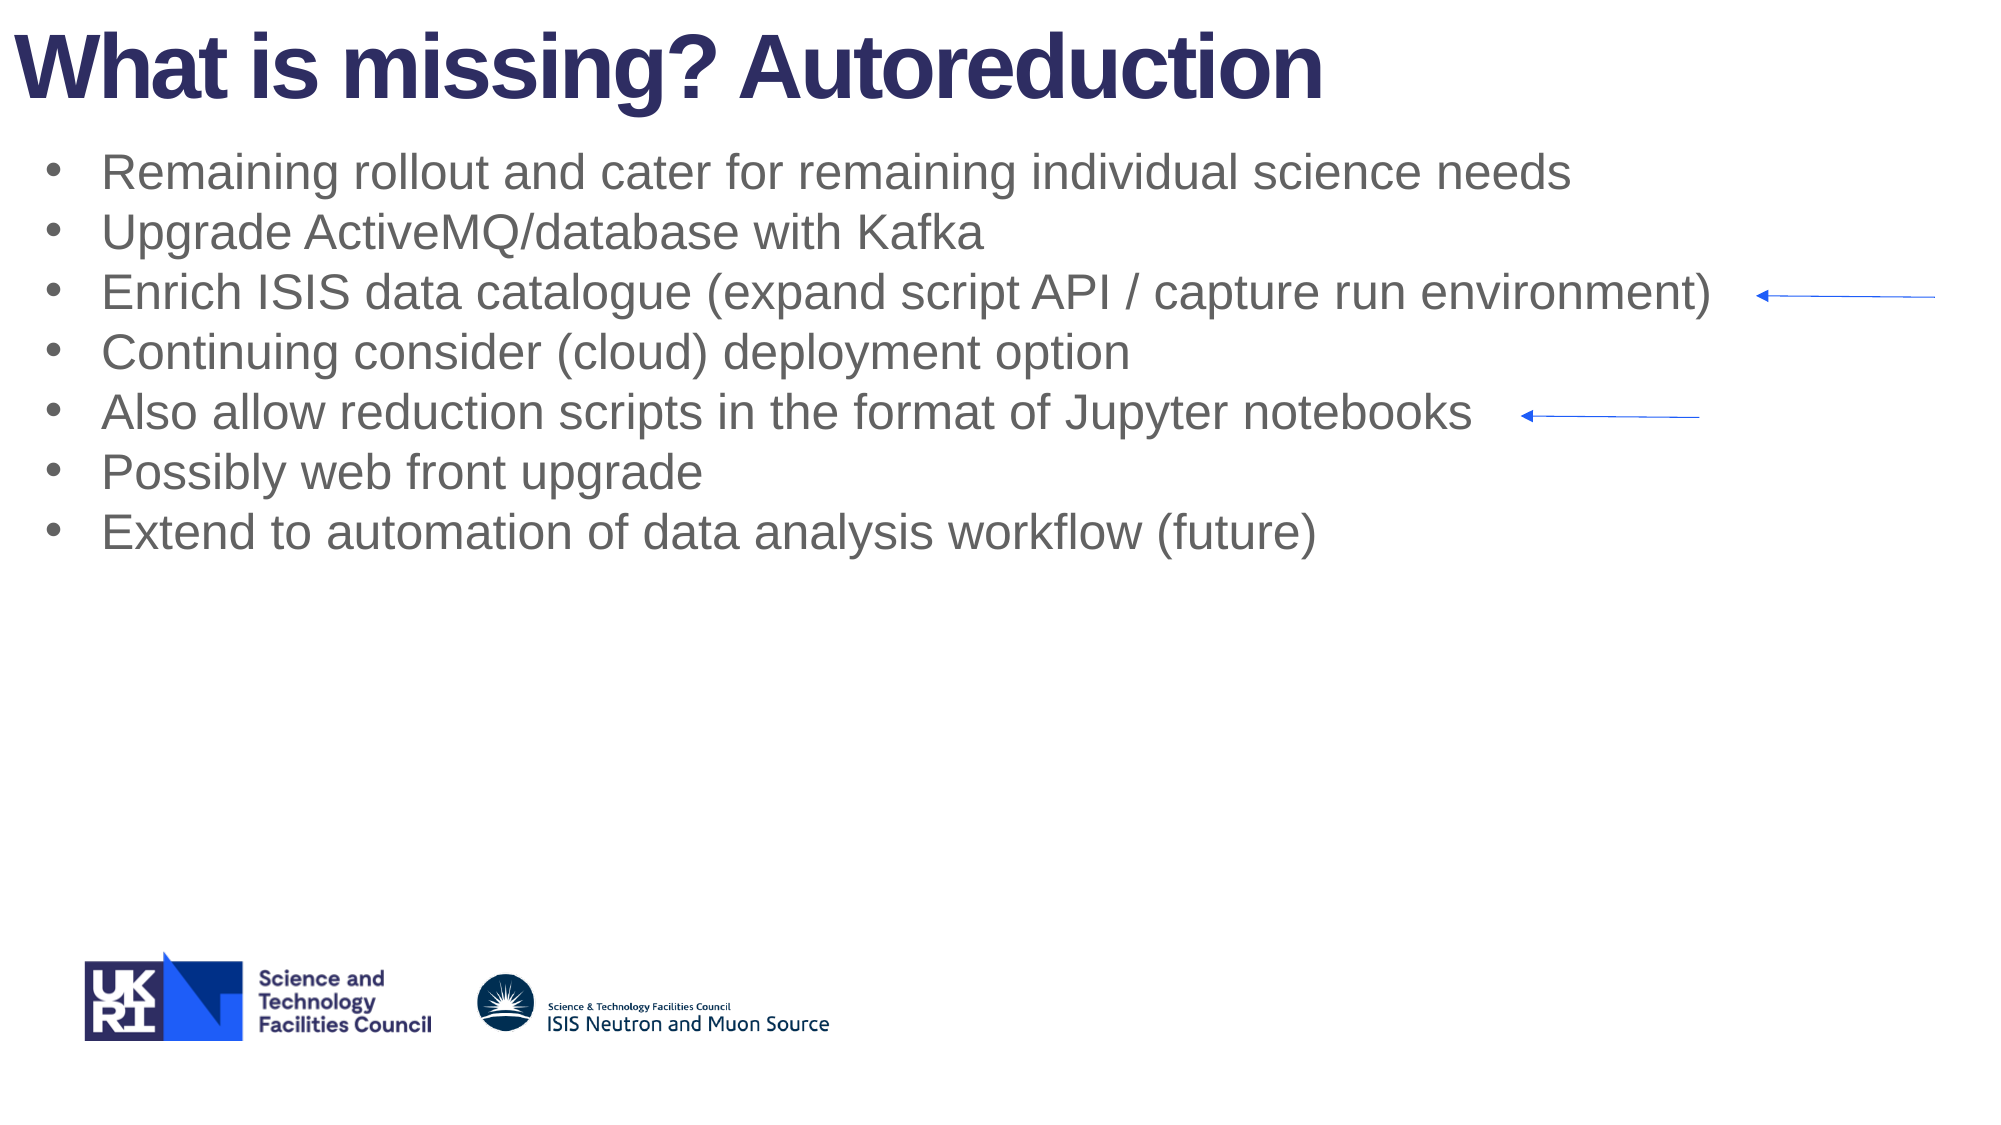

What is missing? Autoreduction
Remaining rollout and cater for remaining individual science needs
Upgrade ActiveMQ/database with Kafka
Enrich ISIS data catalogue (expand script API / capture run environment)
Continuing consider (cloud) deployment option
Also allow reduction scripts in the format of Jupyter notebooks
Possibly web front upgrade
Extend to automation of data analysis workflow (future)